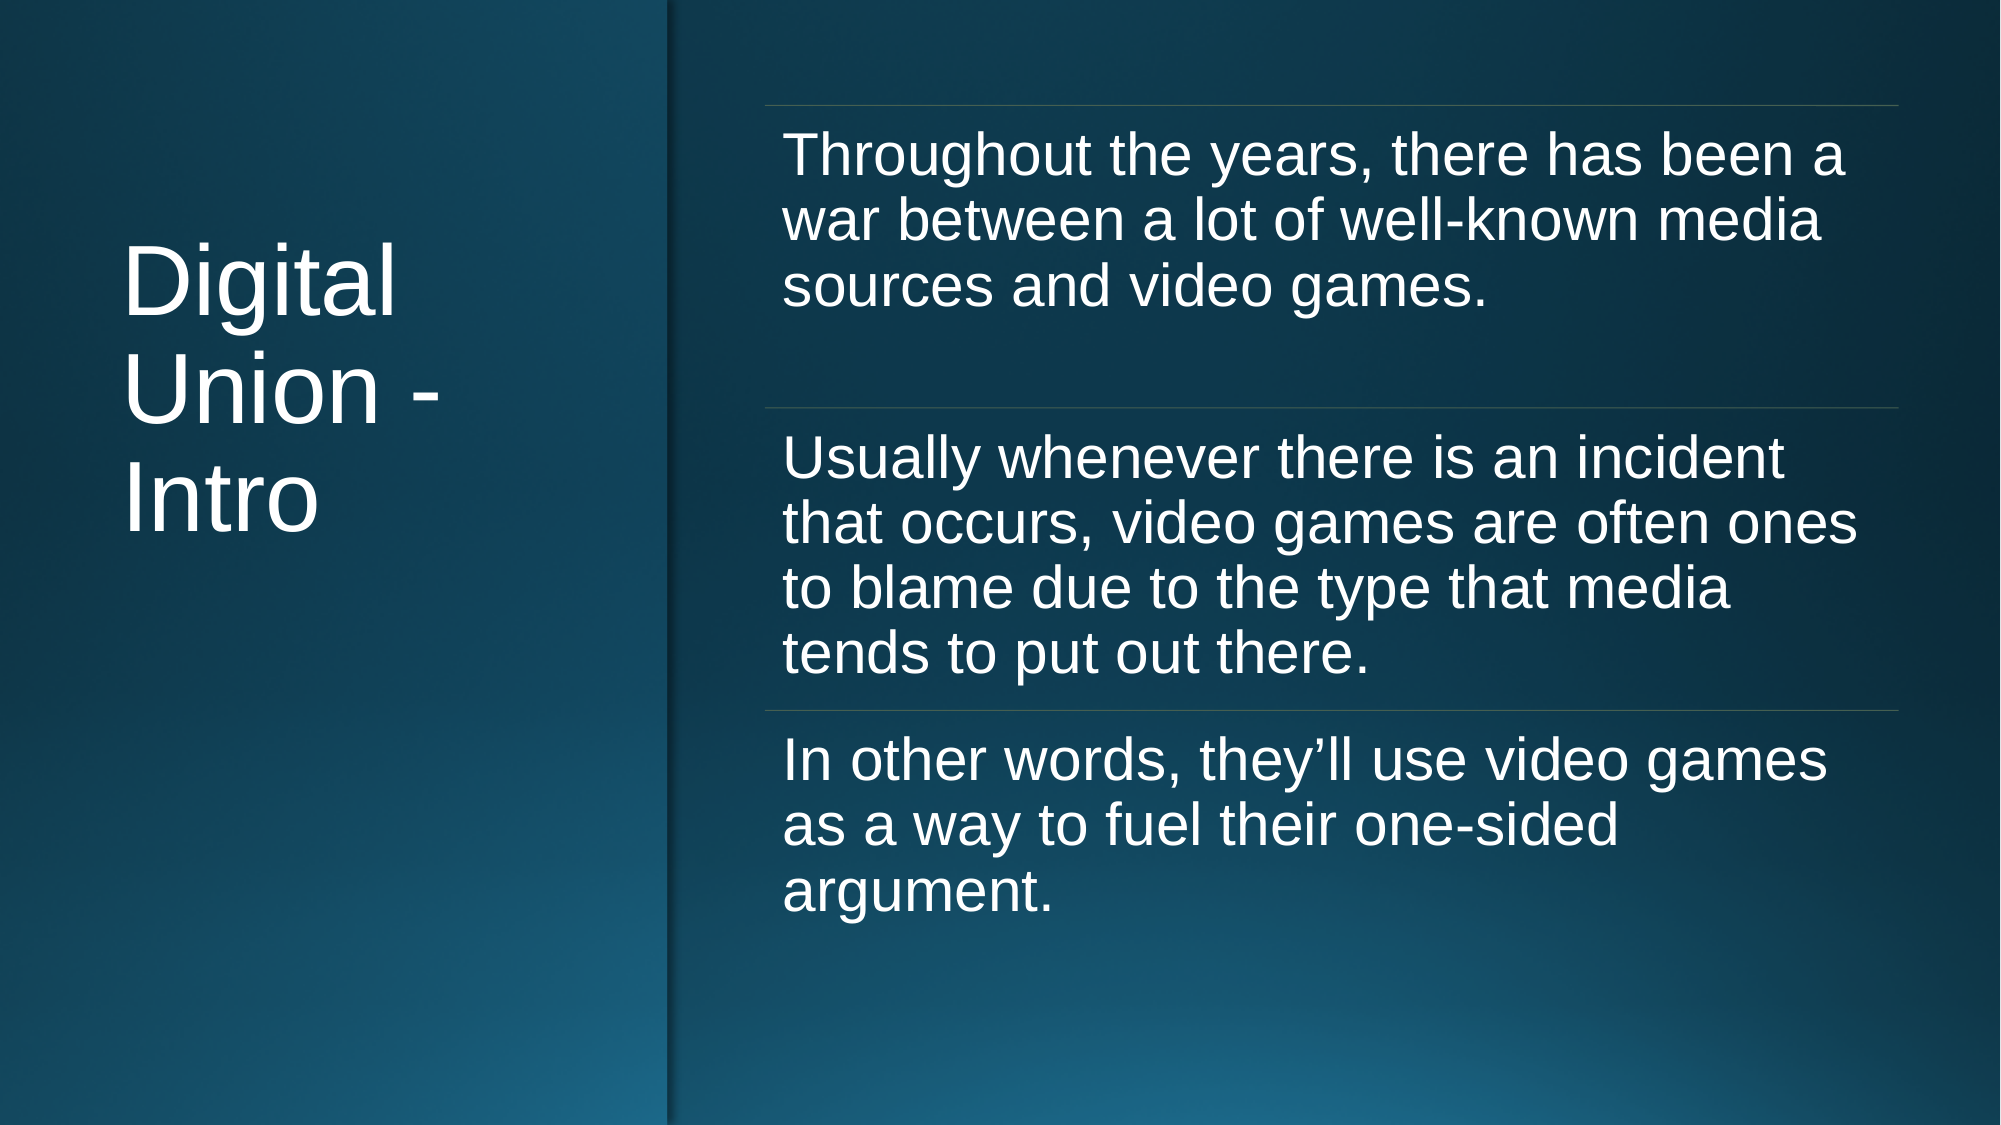

Throughout the years, there has been a war between a lot of well-known media sources and video games.
Usually whenever there is an incident that occurs, video games are often ones to blame due to the type that media tends to put out there.
In other words, they’ll use video games as a way to fuel their one-sided argument.
# Digital Union - Intro